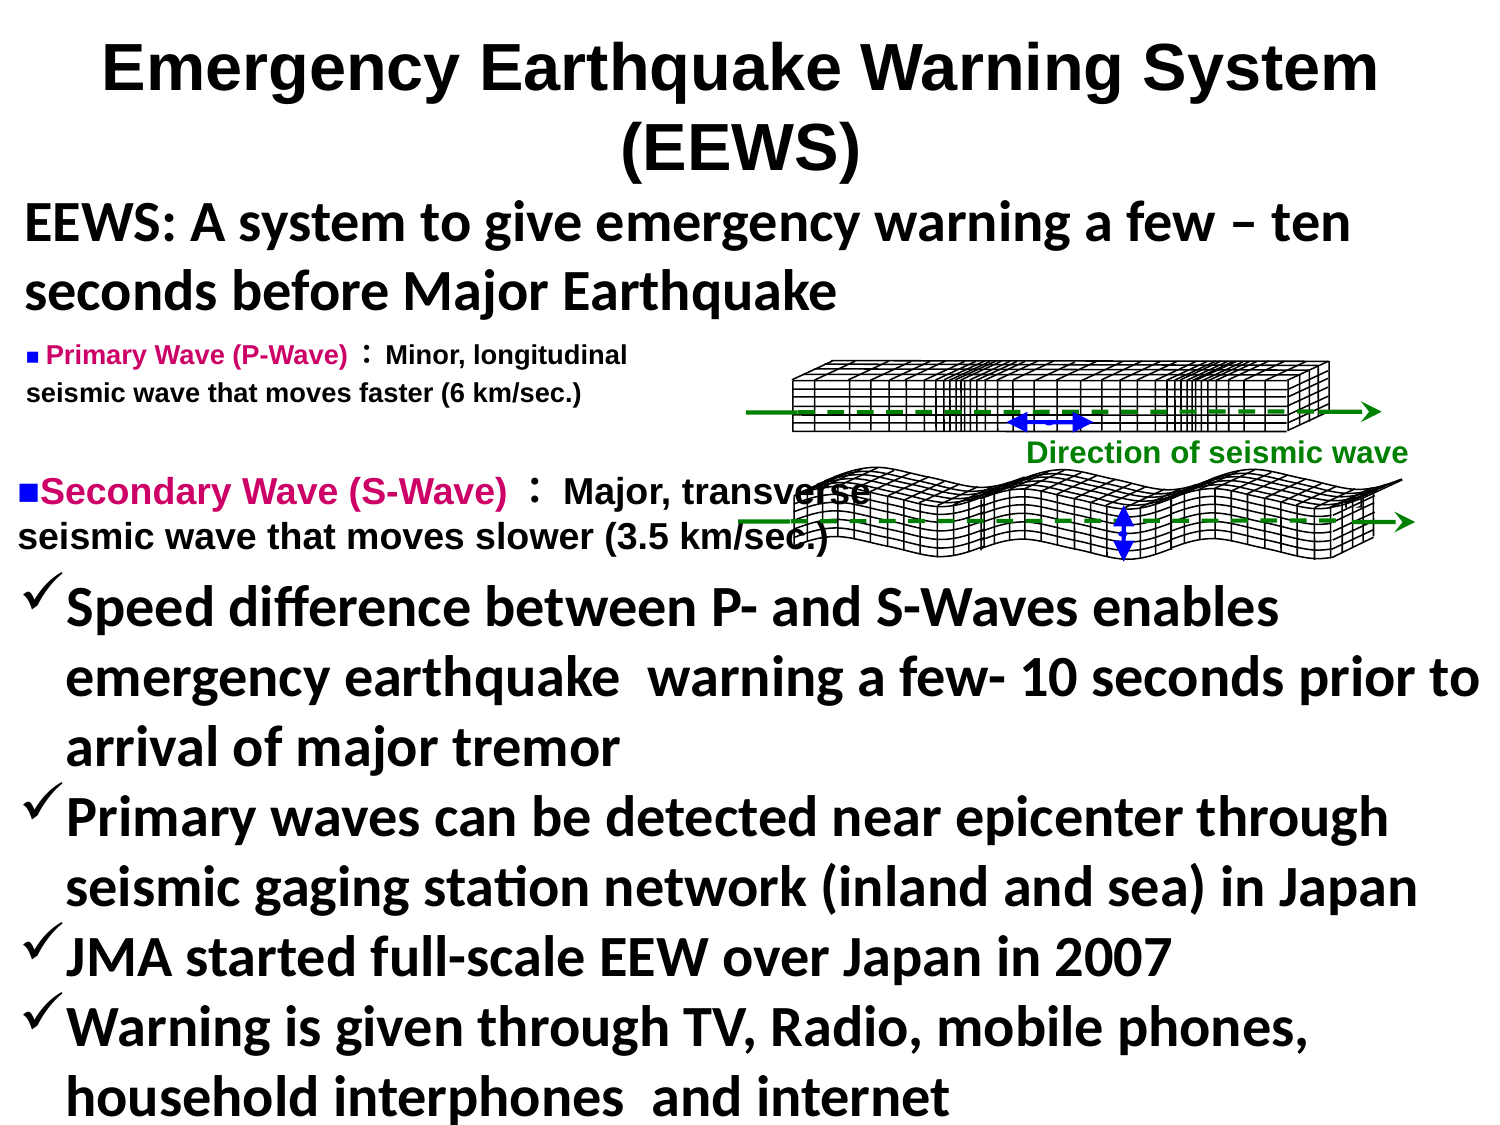

Emergency Earthquake Warning System (EEWS)
EEWS: A system to give emergency warning a few – ten seconds before Major Earthquake
■ Primary Wave (P-Wave)：Minor, longitudinal
seismic wave that moves faster (6 km/sec.)

Direction of seismic wave

■Secondary Wave (S-Wave)：Major, transverse
seismic wave that moves slower (3.5 km/sec.)

Speed difference between P- and S-Waves enables emergency earthquake  warning a few- 10 seconds prior to arrival of major tremor
Primary waves can be detected near epicenter through seismic gaging station network (inland and sea) in Japan
JMA started full-scale EEW over Japan in 2007
Warning is given through TV, Radio, mobile phones, household interphones  and internet